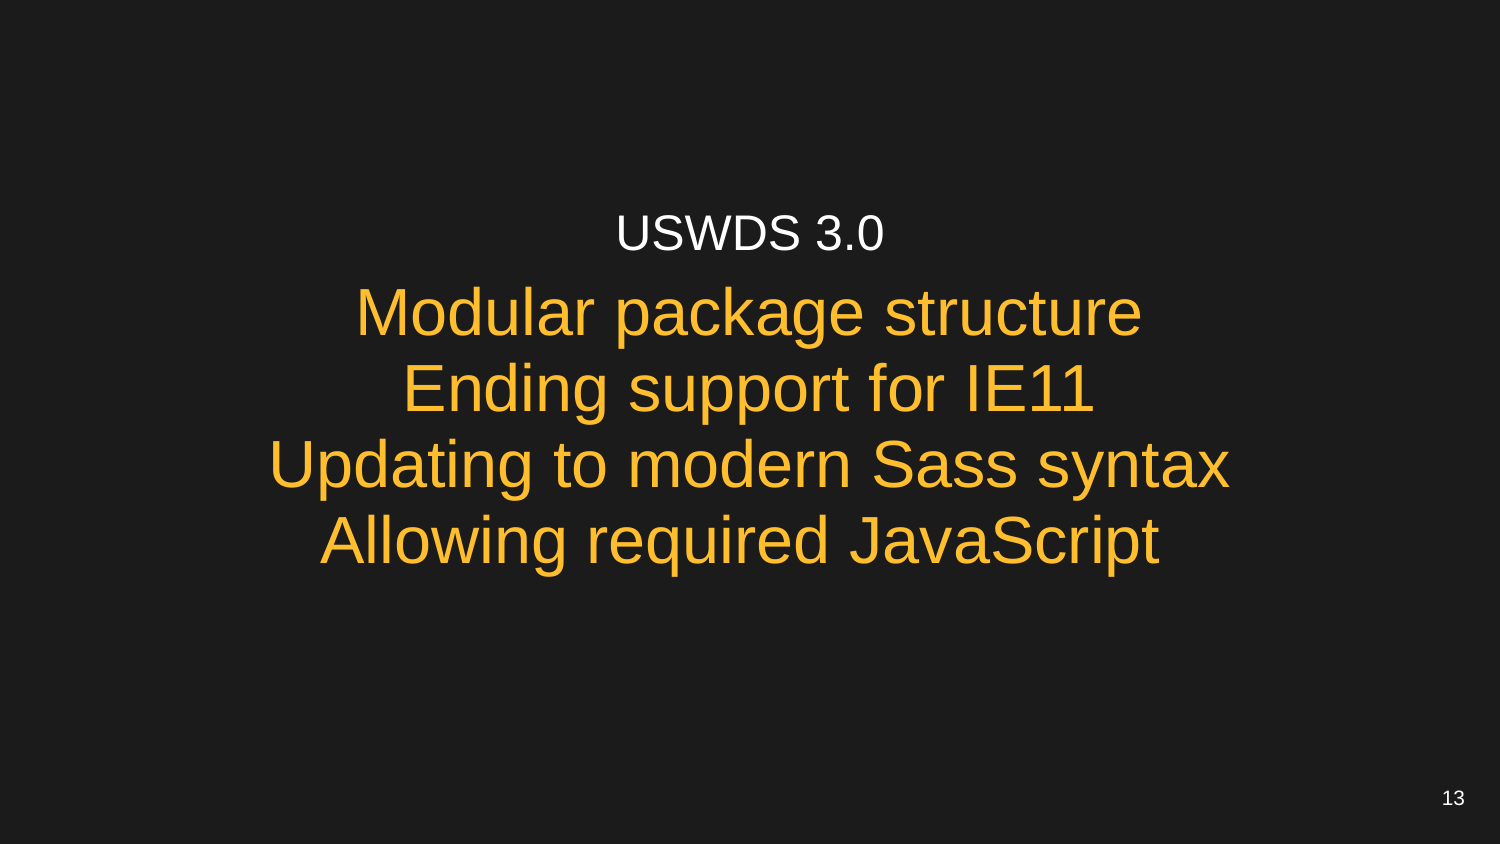

# USWDS 3.0
Modular package structure
Ending support for IE11
Updating to modern Sass syntax
Allowing required JavaScript
13